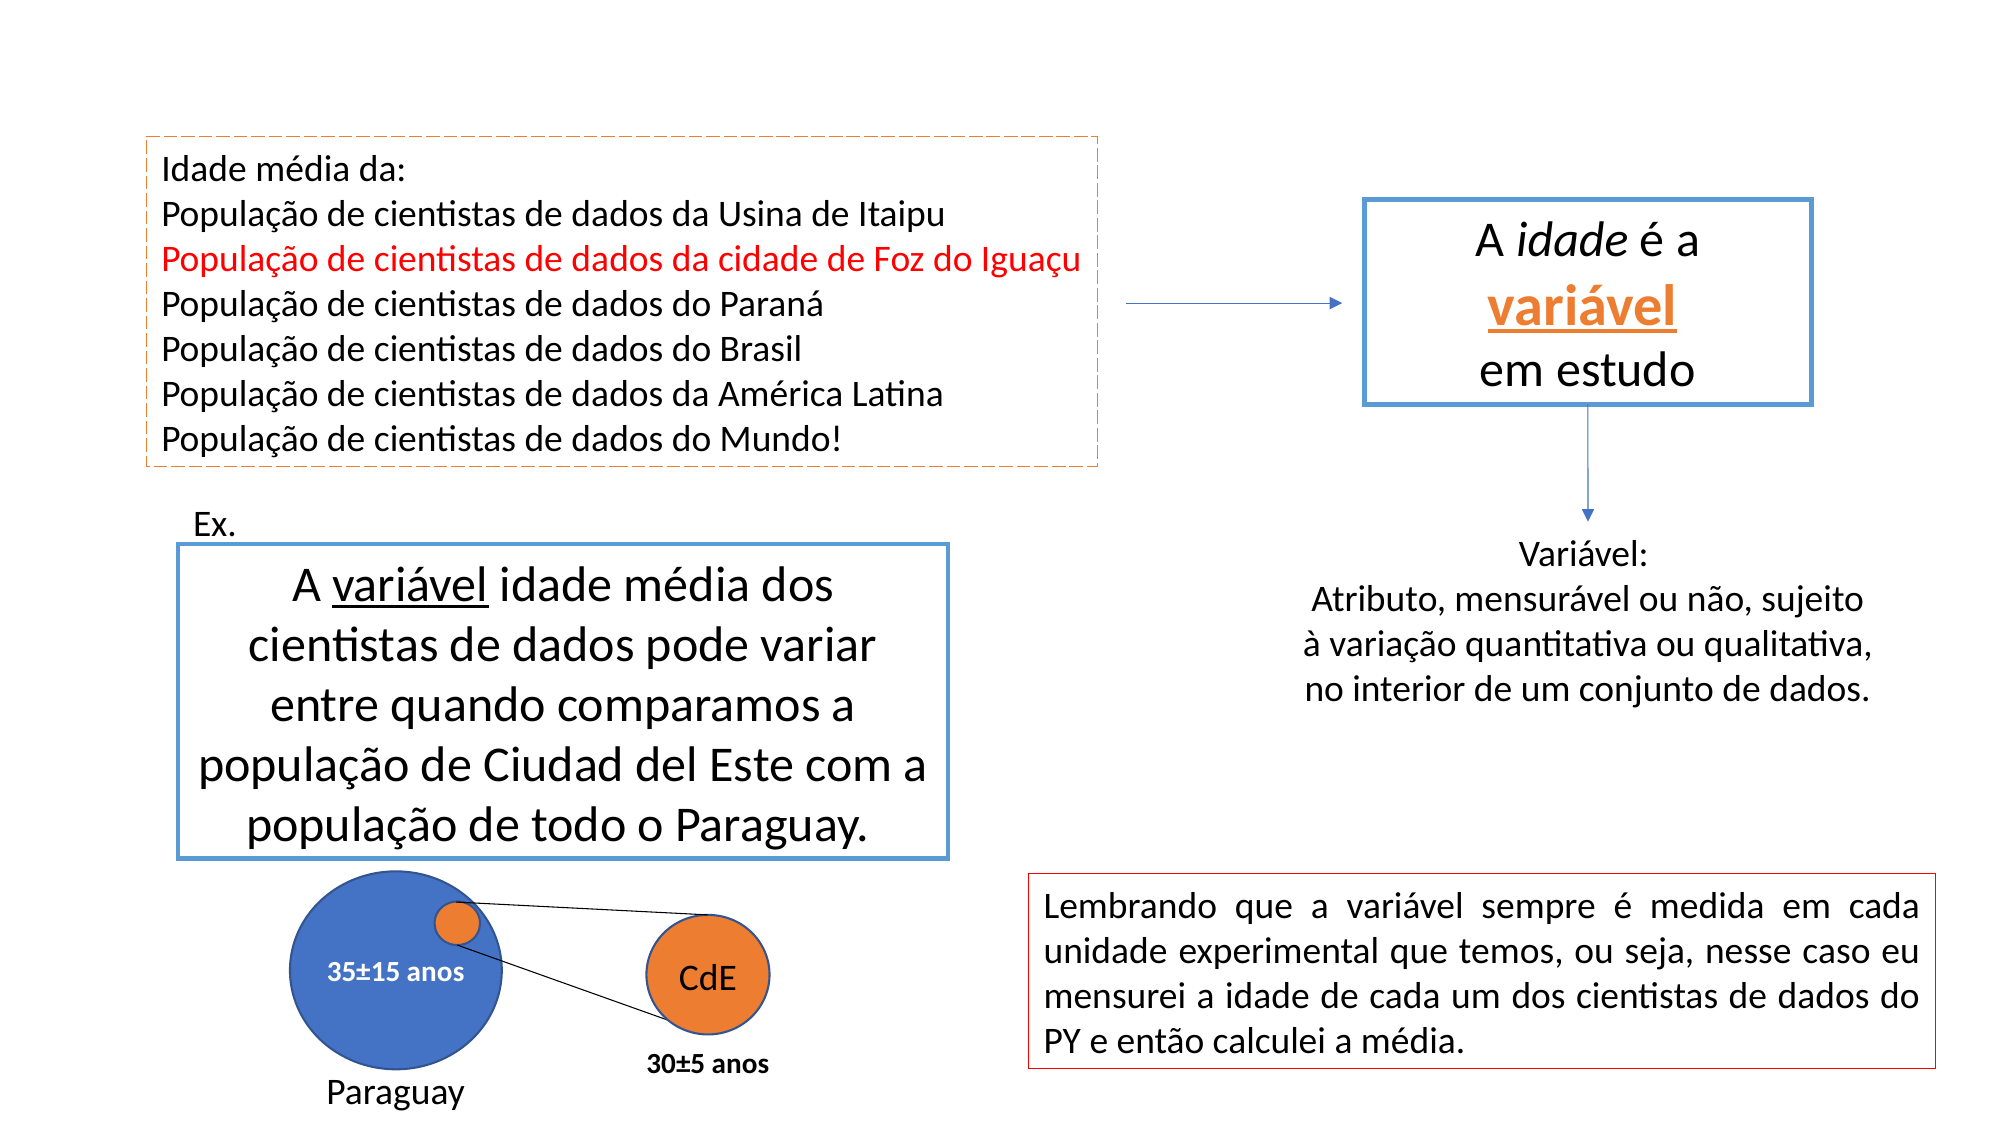

Idade média da:
População de cientistas de dados da Usina de Itaipu
População de cientistas de dados da cidade de Foz do Iguaçu
População de cientistas de dados do Paraná
População de cientistas de dados do Brasil
População de cientistas de dados da América Latina
População de cientistas de dados do Mundo!
A idade é a variável
em estudo
Ex.
Variável:
Atributo, mensurável ou não, sujeito à variação quantitativa ou qualitativa, no interior de um conjunto de dados.
A variável idade média dos cientistas de dados pode variar entre quando comparamos a população de Ciudad del Este com a população de todo o Paraguay.

Lembrando que a variável sempre é medida em cada unidade experimental que temos, ou seja, nesse caso eu mensurei a idade de cada um dos cientistas de dados do PY e então calculei a média.

35±15 anos
CdE
30±5 anos
Paraguay